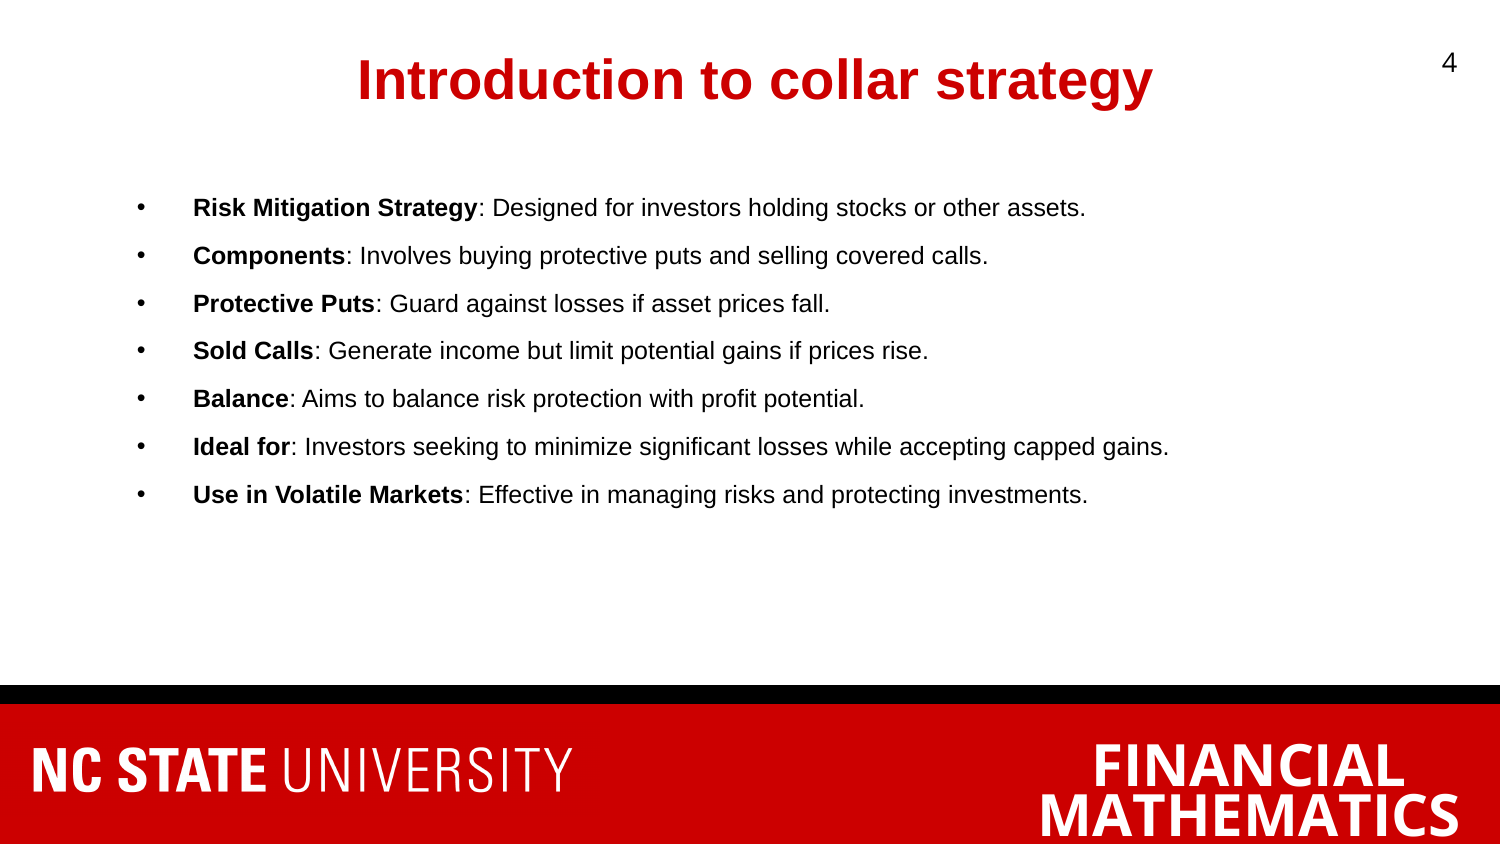

# Introduction to collar strategy
4
Risk Mitigation Strategy: Designed for investors holding stocks or other assets.
Components: Involves buying protective puts and selling covered calls.
Protective Puts: Guard against losses if asset prices fall.
Sold Calls: Generate income but limit potential gains if prices rise.
Balance: Aims to balance risk protection with profit potential.
Ideal for: Investors seeking to minimize significant losses while accepting capped gains.
Use in Volatile Markets: Effective in managing risks and protecting investments.